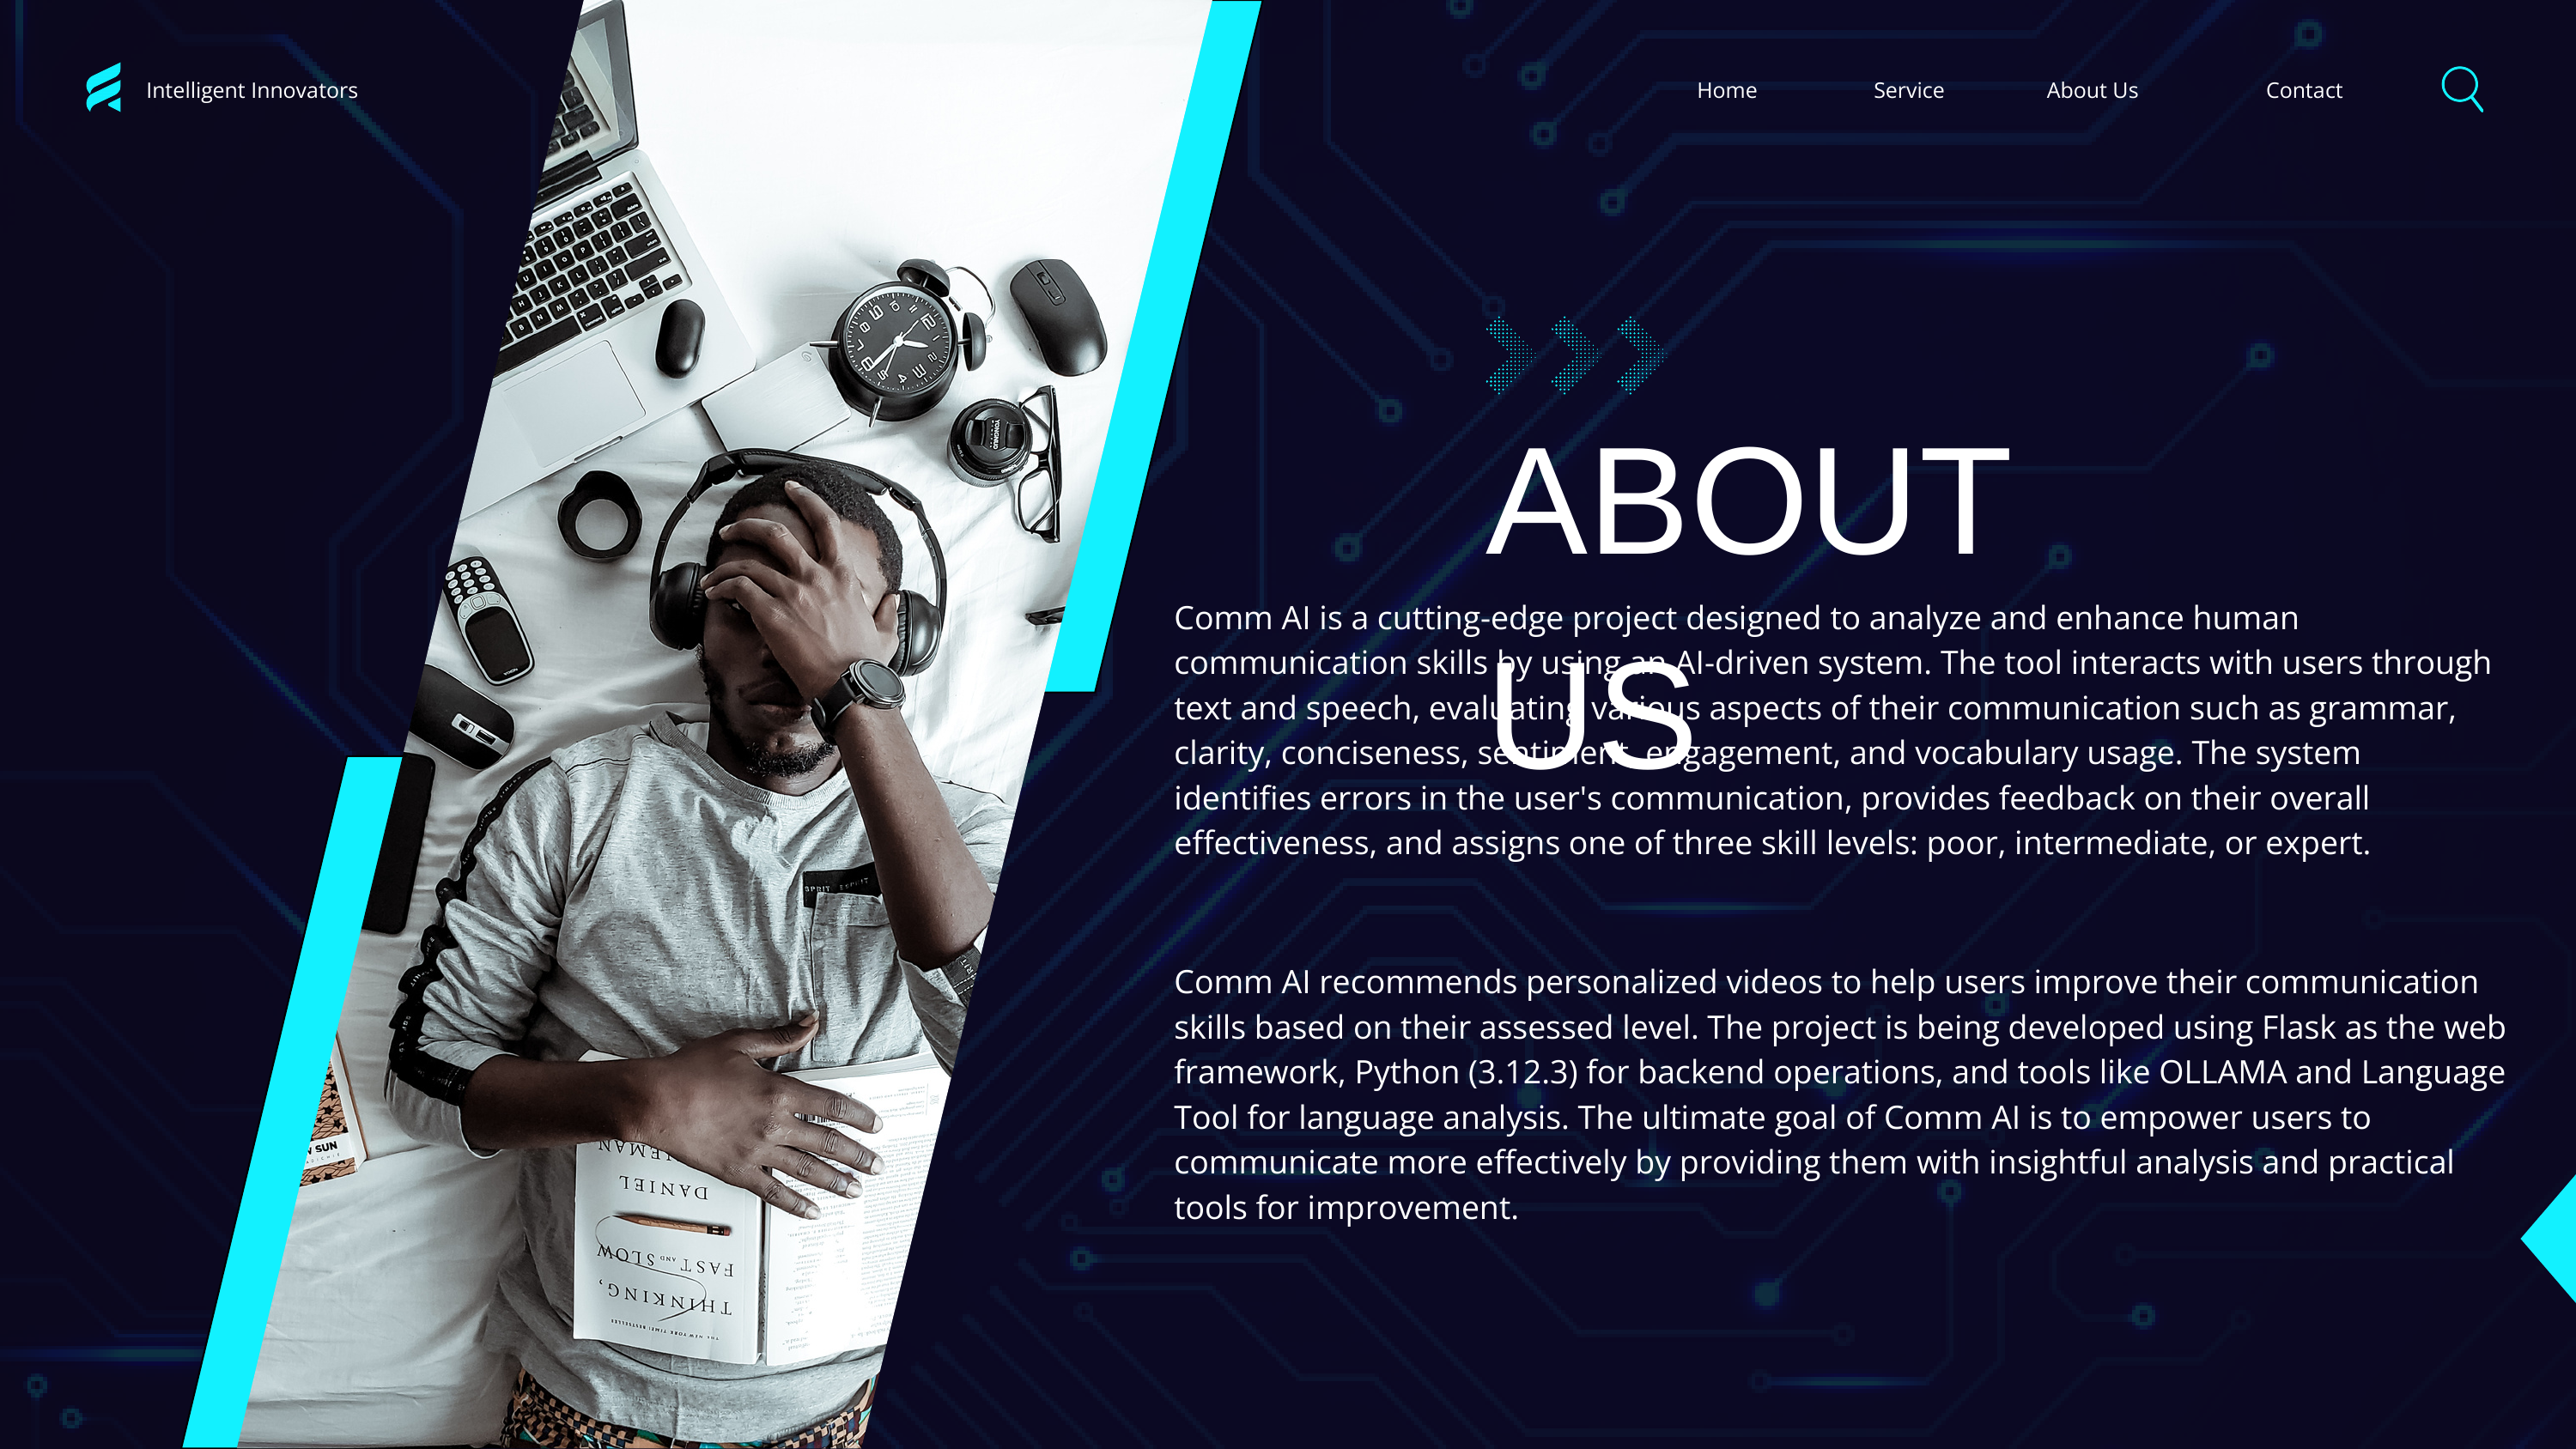

Intelligent Innovators
Home
Service
About Us
Contact

ABOUT US
Comm AI is a cutting-edge project designed to analyze and enhance human communication skills by using an AI-driven system. The tool interacts with users through text and speech, evaluating various aspects of their communication such as grammar, clarity, conciseness, sentiment, engagement, and vocabulary usage. The system identifies errors in the user's communication, provides feedback on their overall effectiveness, and assigns one of three skill levels: poor, intermediate, or expert.

Comm AI recommends personalized videos to help users improve their communication skills based on their assessed level. The project is being developed using Flask as the web framework, Python (3.12.3) for backend operations, and tools like OLLAMA and Language Tool for language analysis. The ultimate goal of Comm AI is to empower users to communicate more effectively by providing them with insightful analysis and practical tools for improvement.